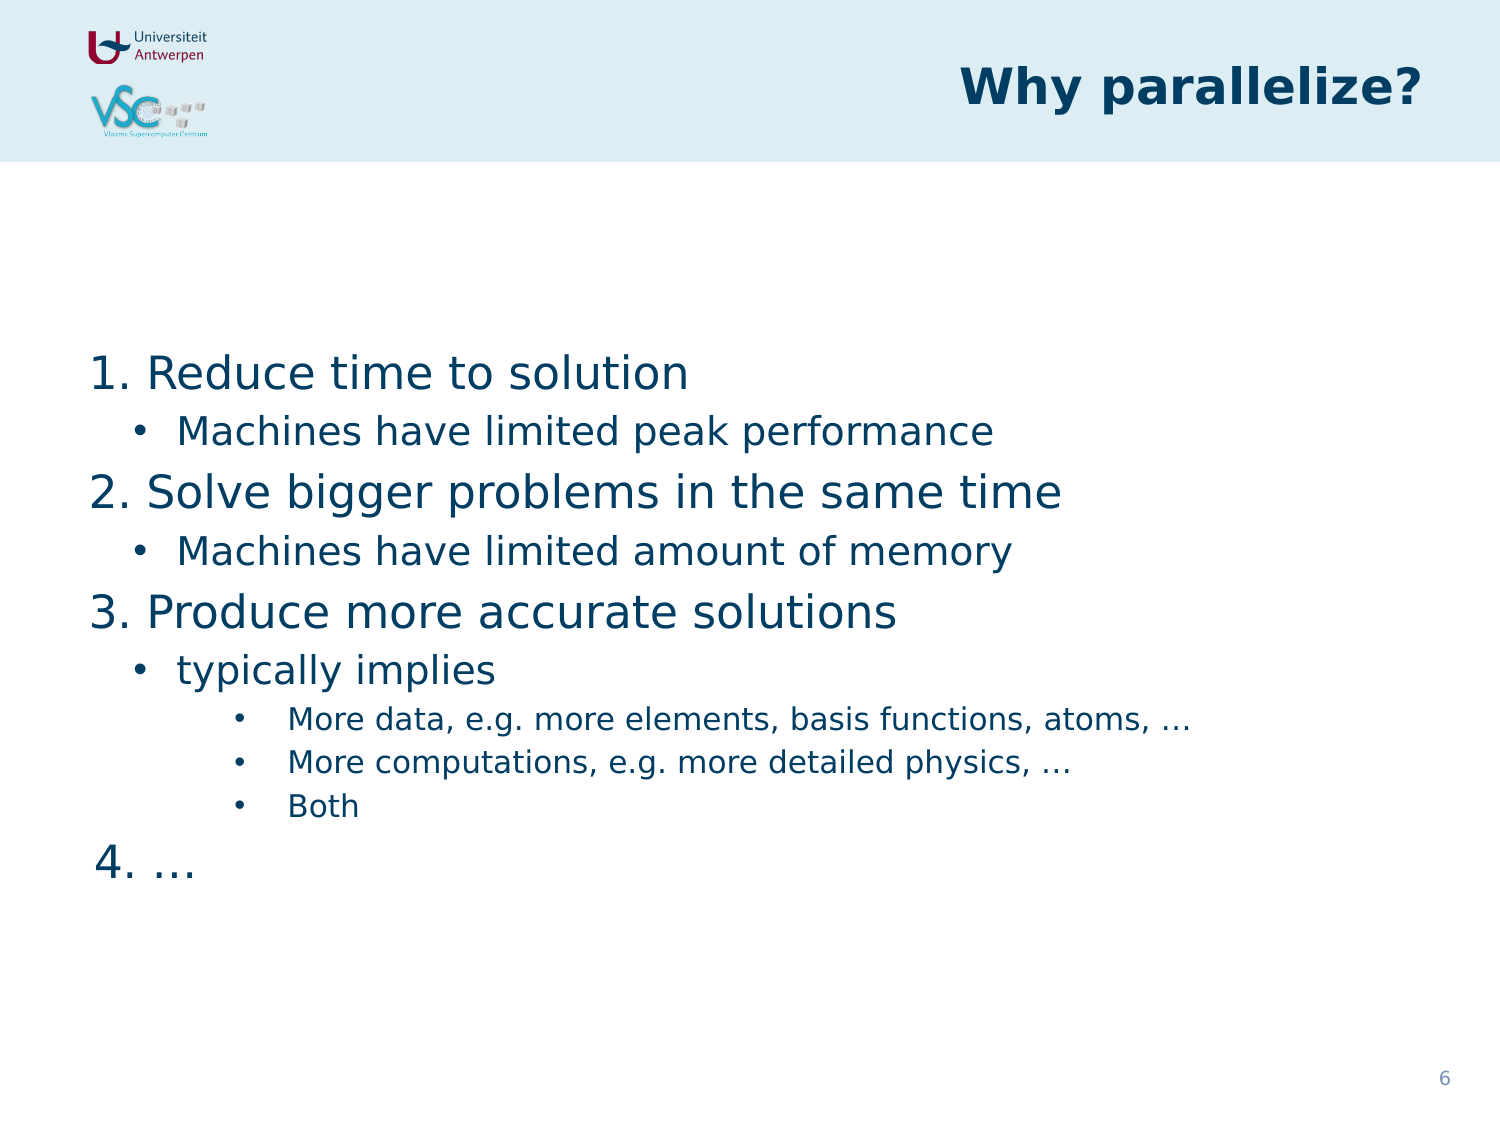

# Why parallelize?
1. Reduce time to solution
Machines have limited peak performance
2. Solve bigger problems in the same time
Machines have limited amount of memory
3. Produce more accurate solutions
typically implies
More data, e.g. more elements, basis functions, atoms, …
More computations, e.g. more detailed physics, …
Both
4. …